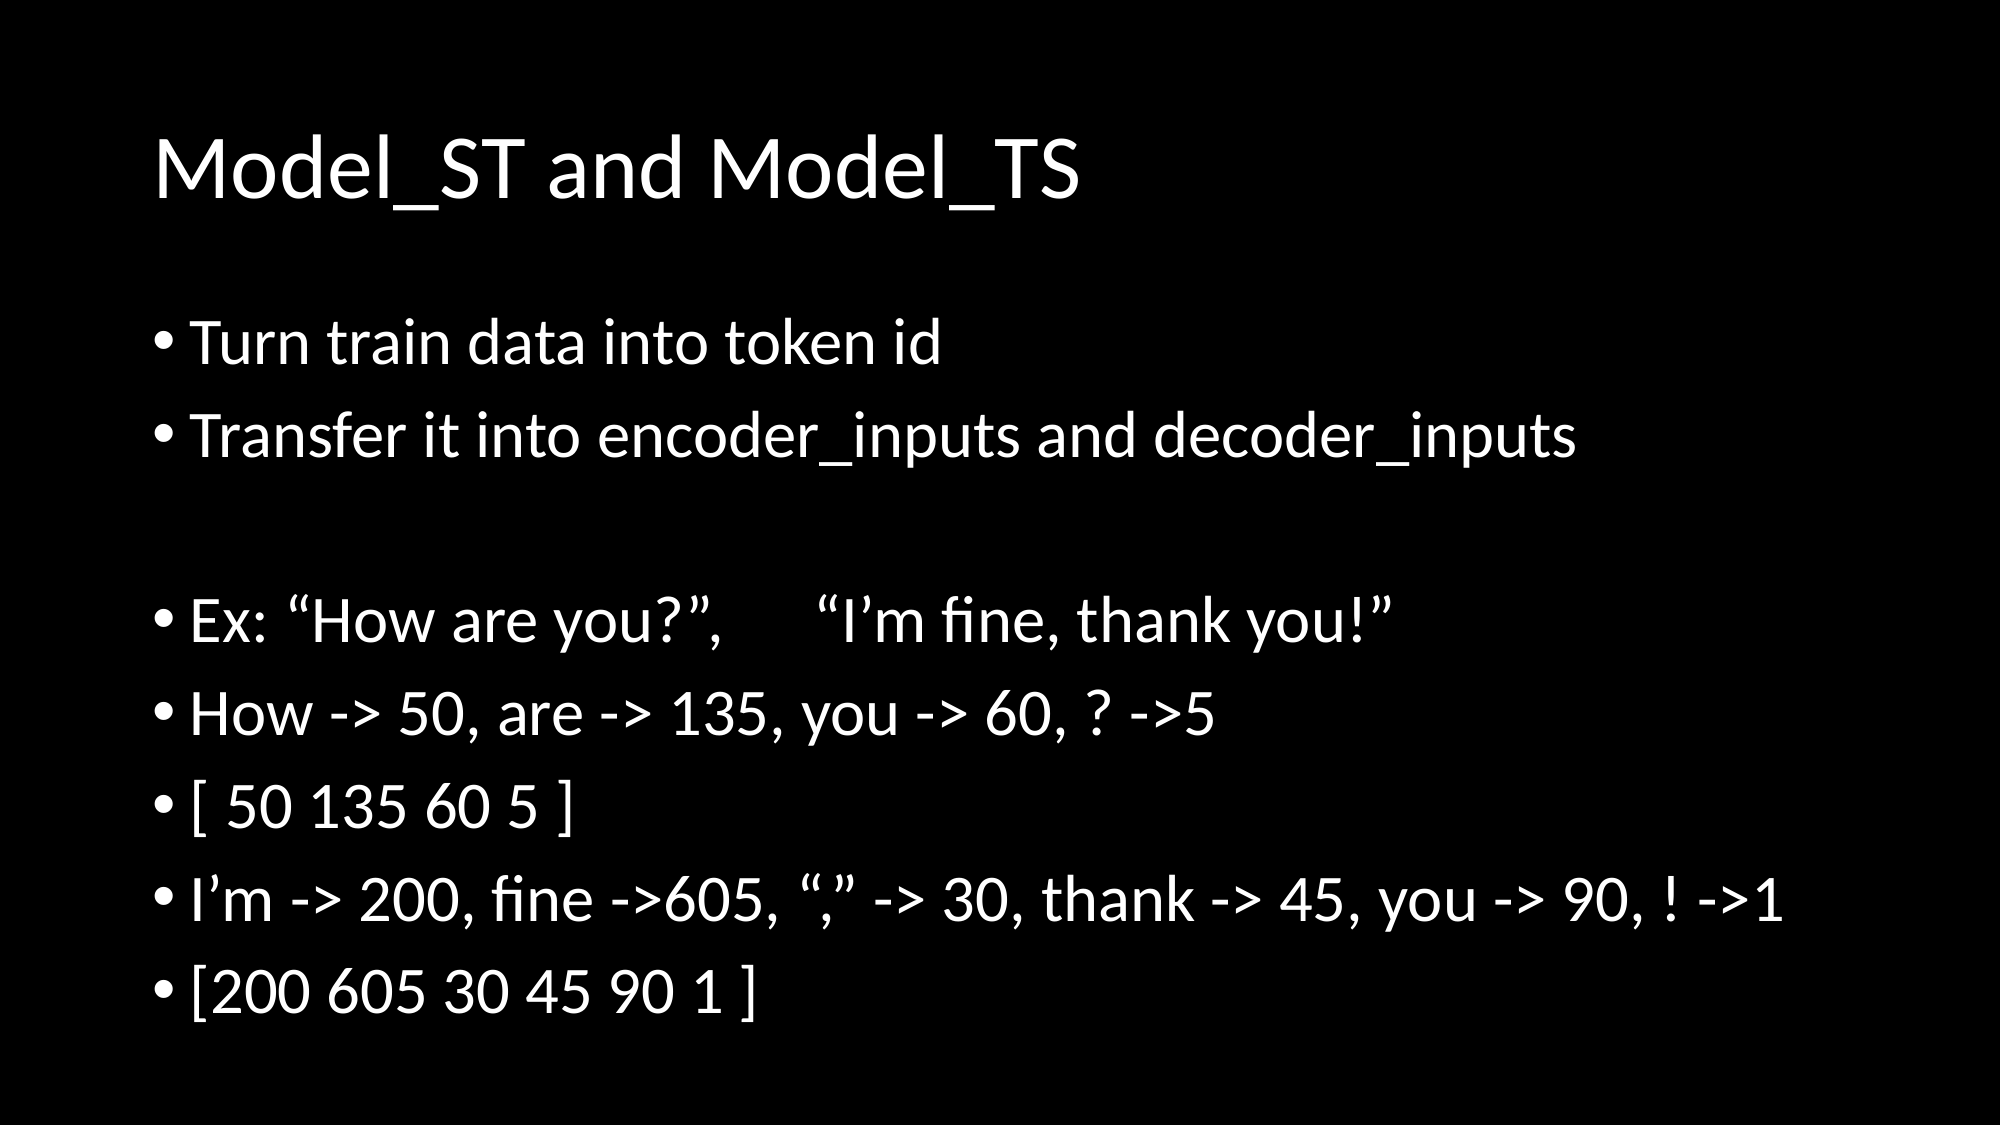

# Model_ST and Model_TS
Turn train data into token id
Transfer it into encoder_inputs and decoder_inputs

Ex: “How are you?”,      “I’m fine, thank you!”
How -> 50, are -> 135, you -> 60, ? ->5
[ 50 135 60 5 ]
I’m -> 200, fine ->605, “,” -> 30, thank -> 45, you -> 90, ! ->1
[200 605 30 45 90 1 ]